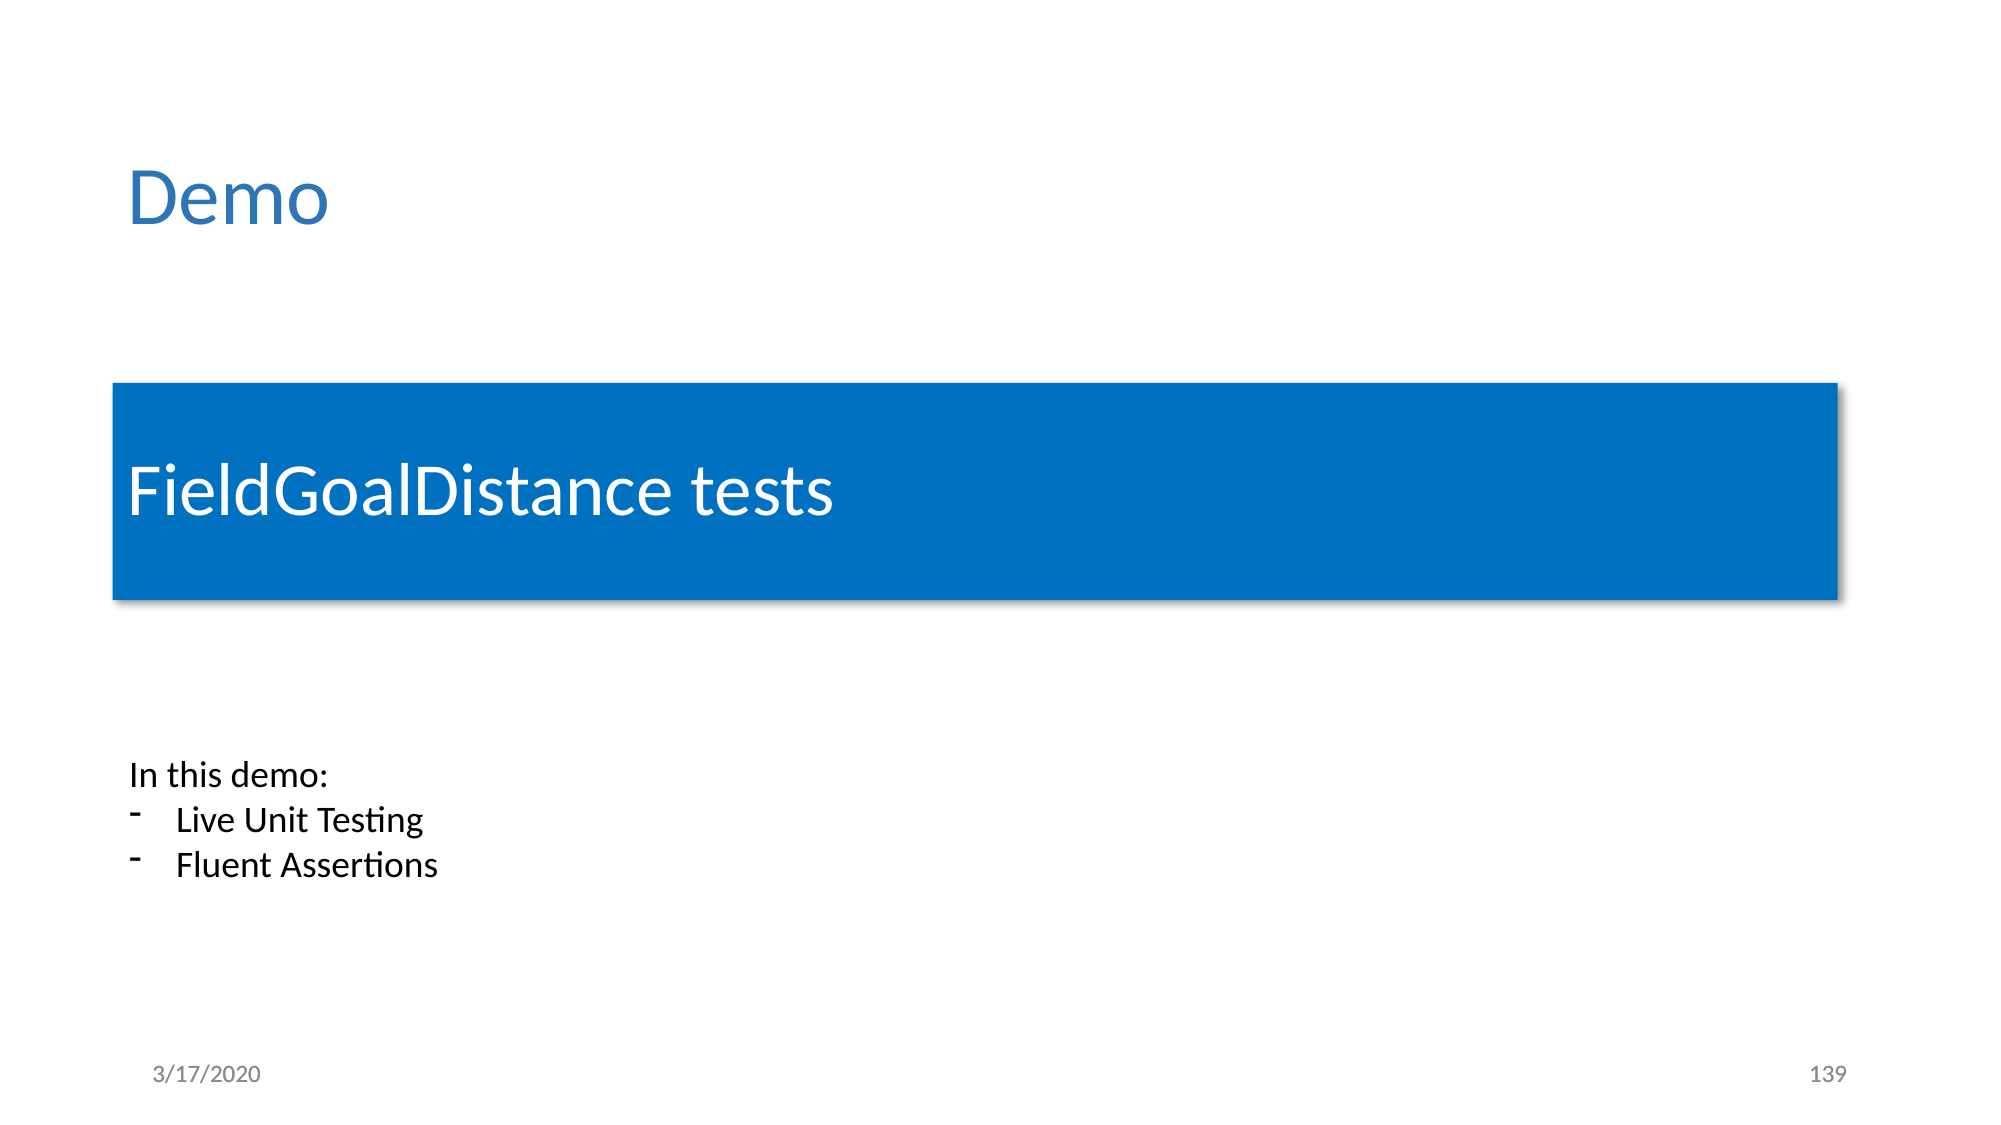

# FieldGoalDistance tests
In this demo:
Live Unit Testing
Fluent Assertions